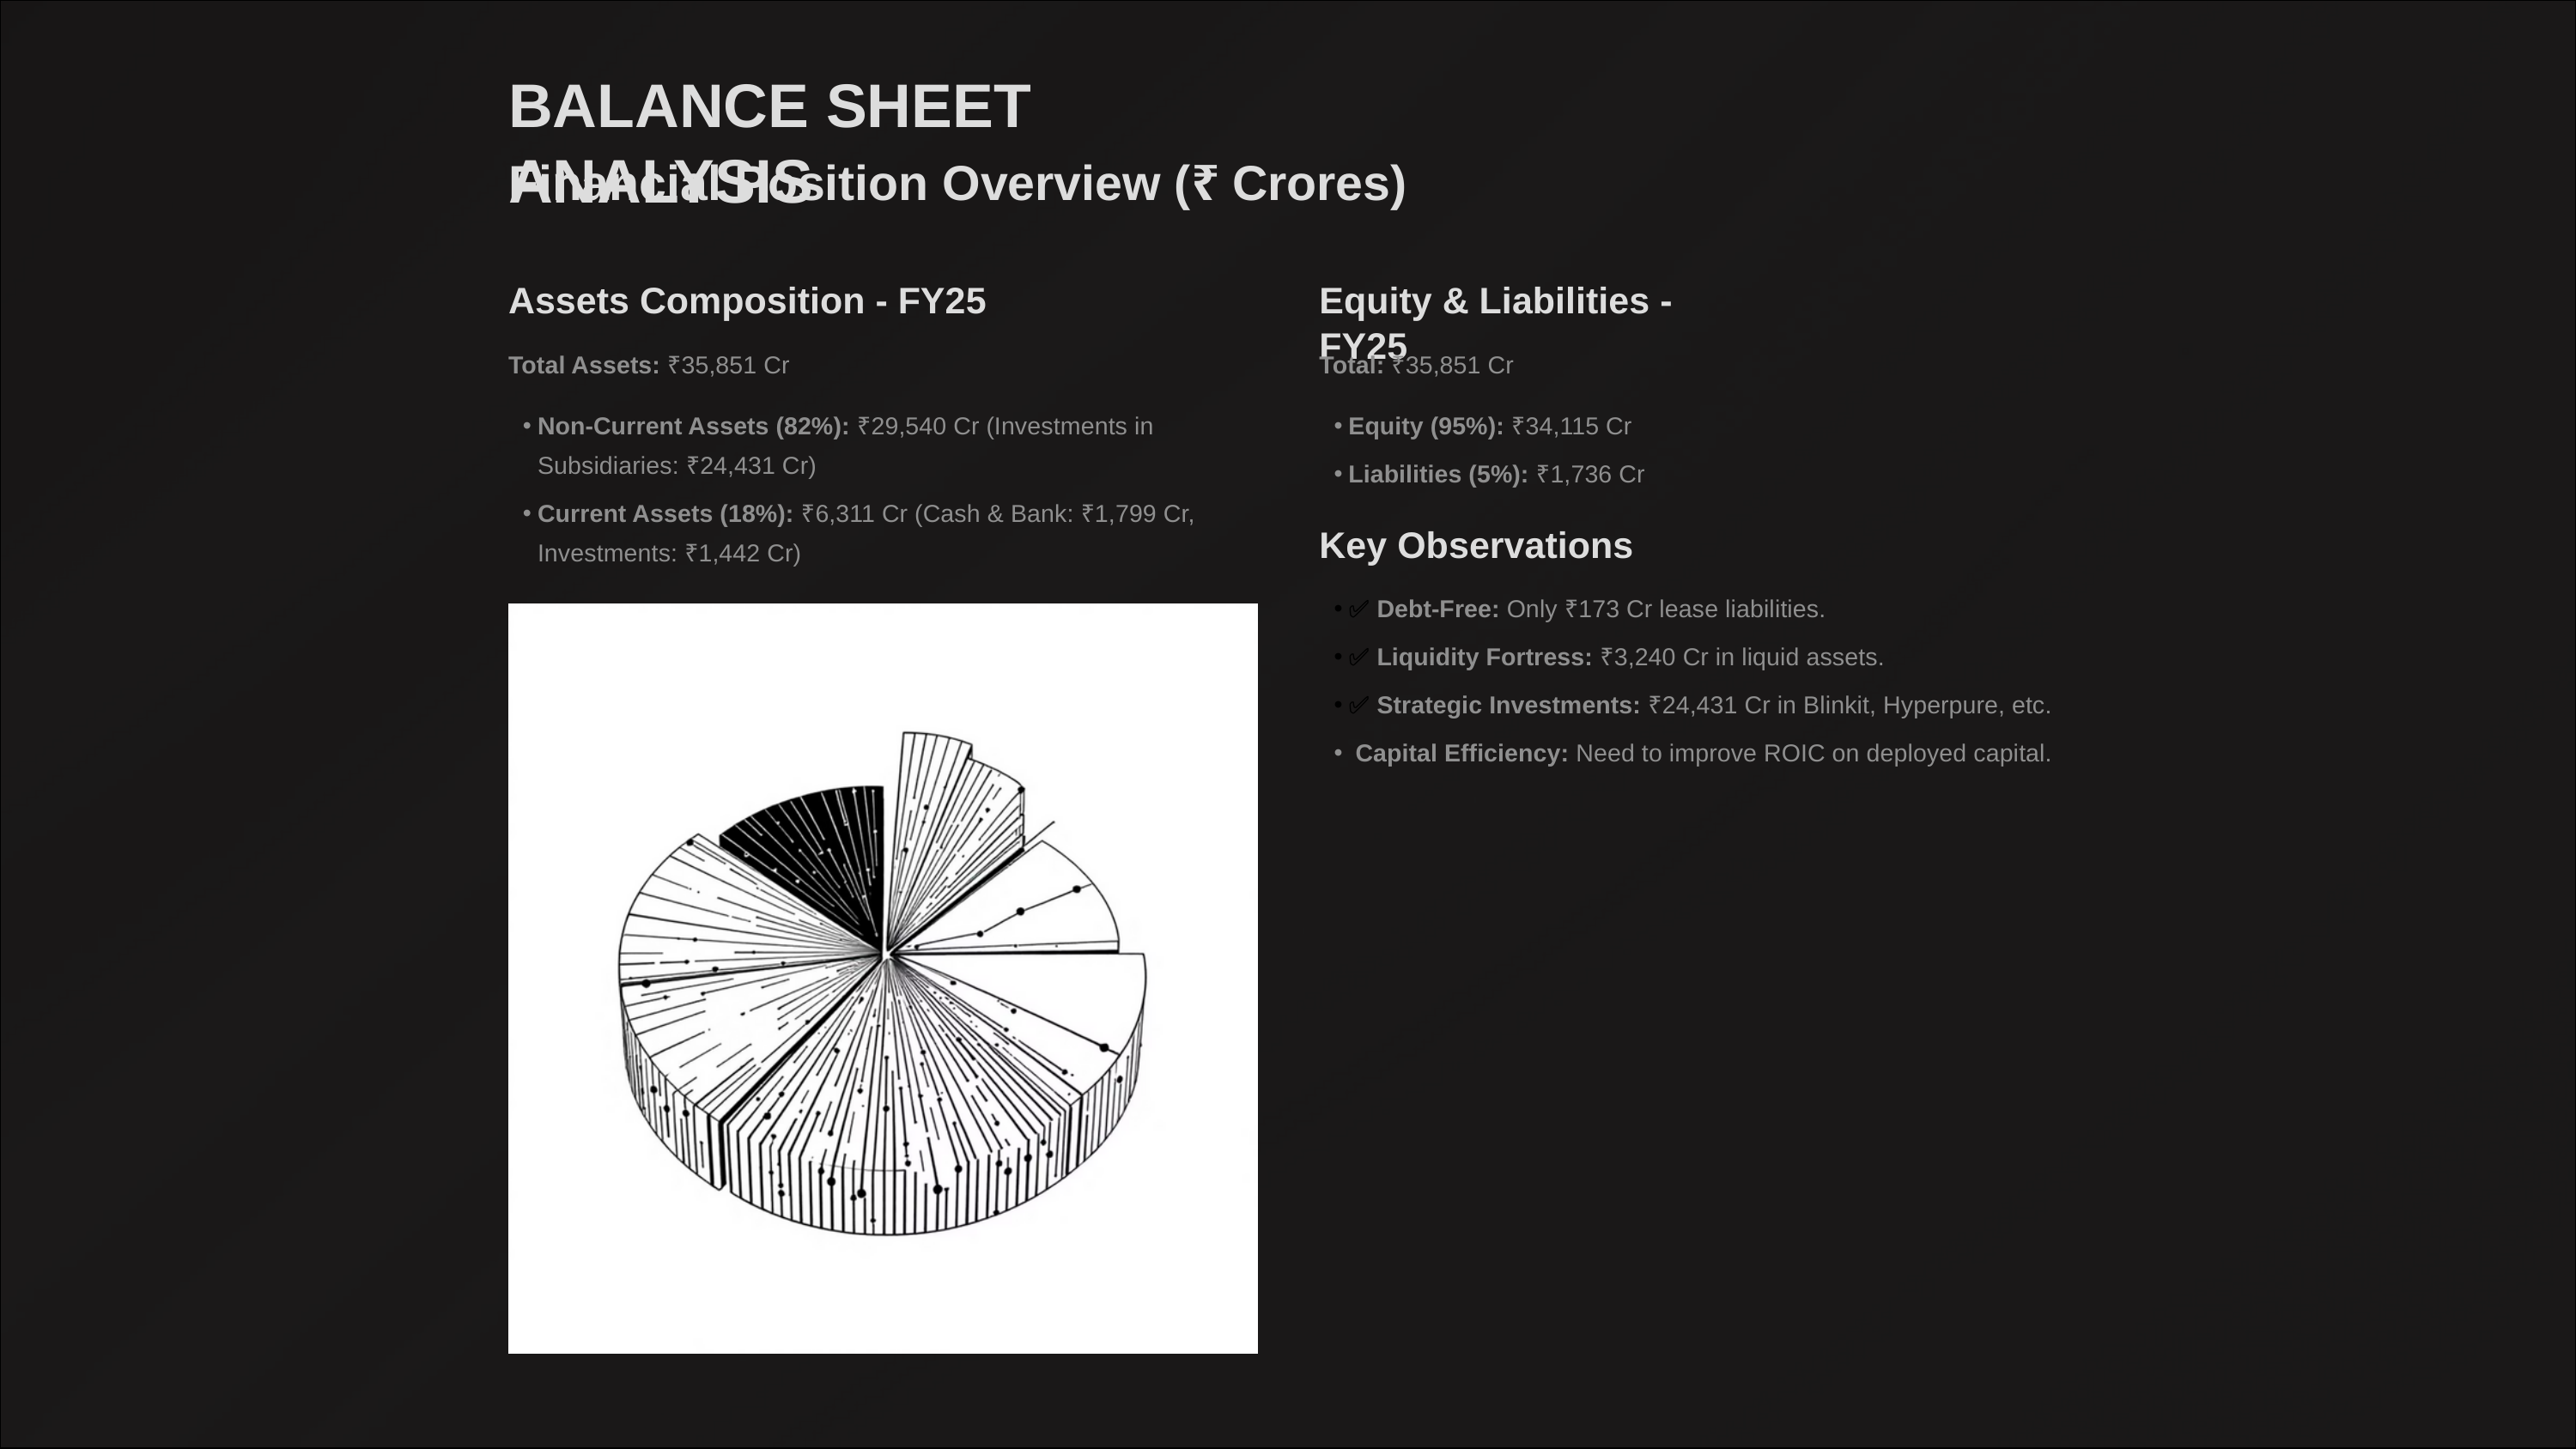

BALANCE SHEET ANALYSIS
Financial Position Overview (₹ Crores)
Assets Composition - FY25
Equity & Liabilities - FY25
Total Assets: ₹35,851 Cr
Total: ₹35,851 Cr
Non-Current Assets (82%): ₹29,540 Cr (Investments in Subsidiaries: ₹24,431 Cr)
Equity (95%): ₹34,115 Cr
Liabilities (5%): ₹1,736 Cr
Current Assets (18%): ₹6,311 Cr (Cash & Bank: ₹1,799 Cr, Investments: ₹1,442 Cr)
Key Observations
✅ Debt-Free: Only ₹173 Cr lease liabilities.

✅ Liquidity Fortress: ₹3,240 Cr in liquid assets.
✅ Strategic Investments: ₹24,431 Cr in Blinkit, Hyperpure, etc.
 Capital Efficiency: Need to improve ROIC on deployed capital.